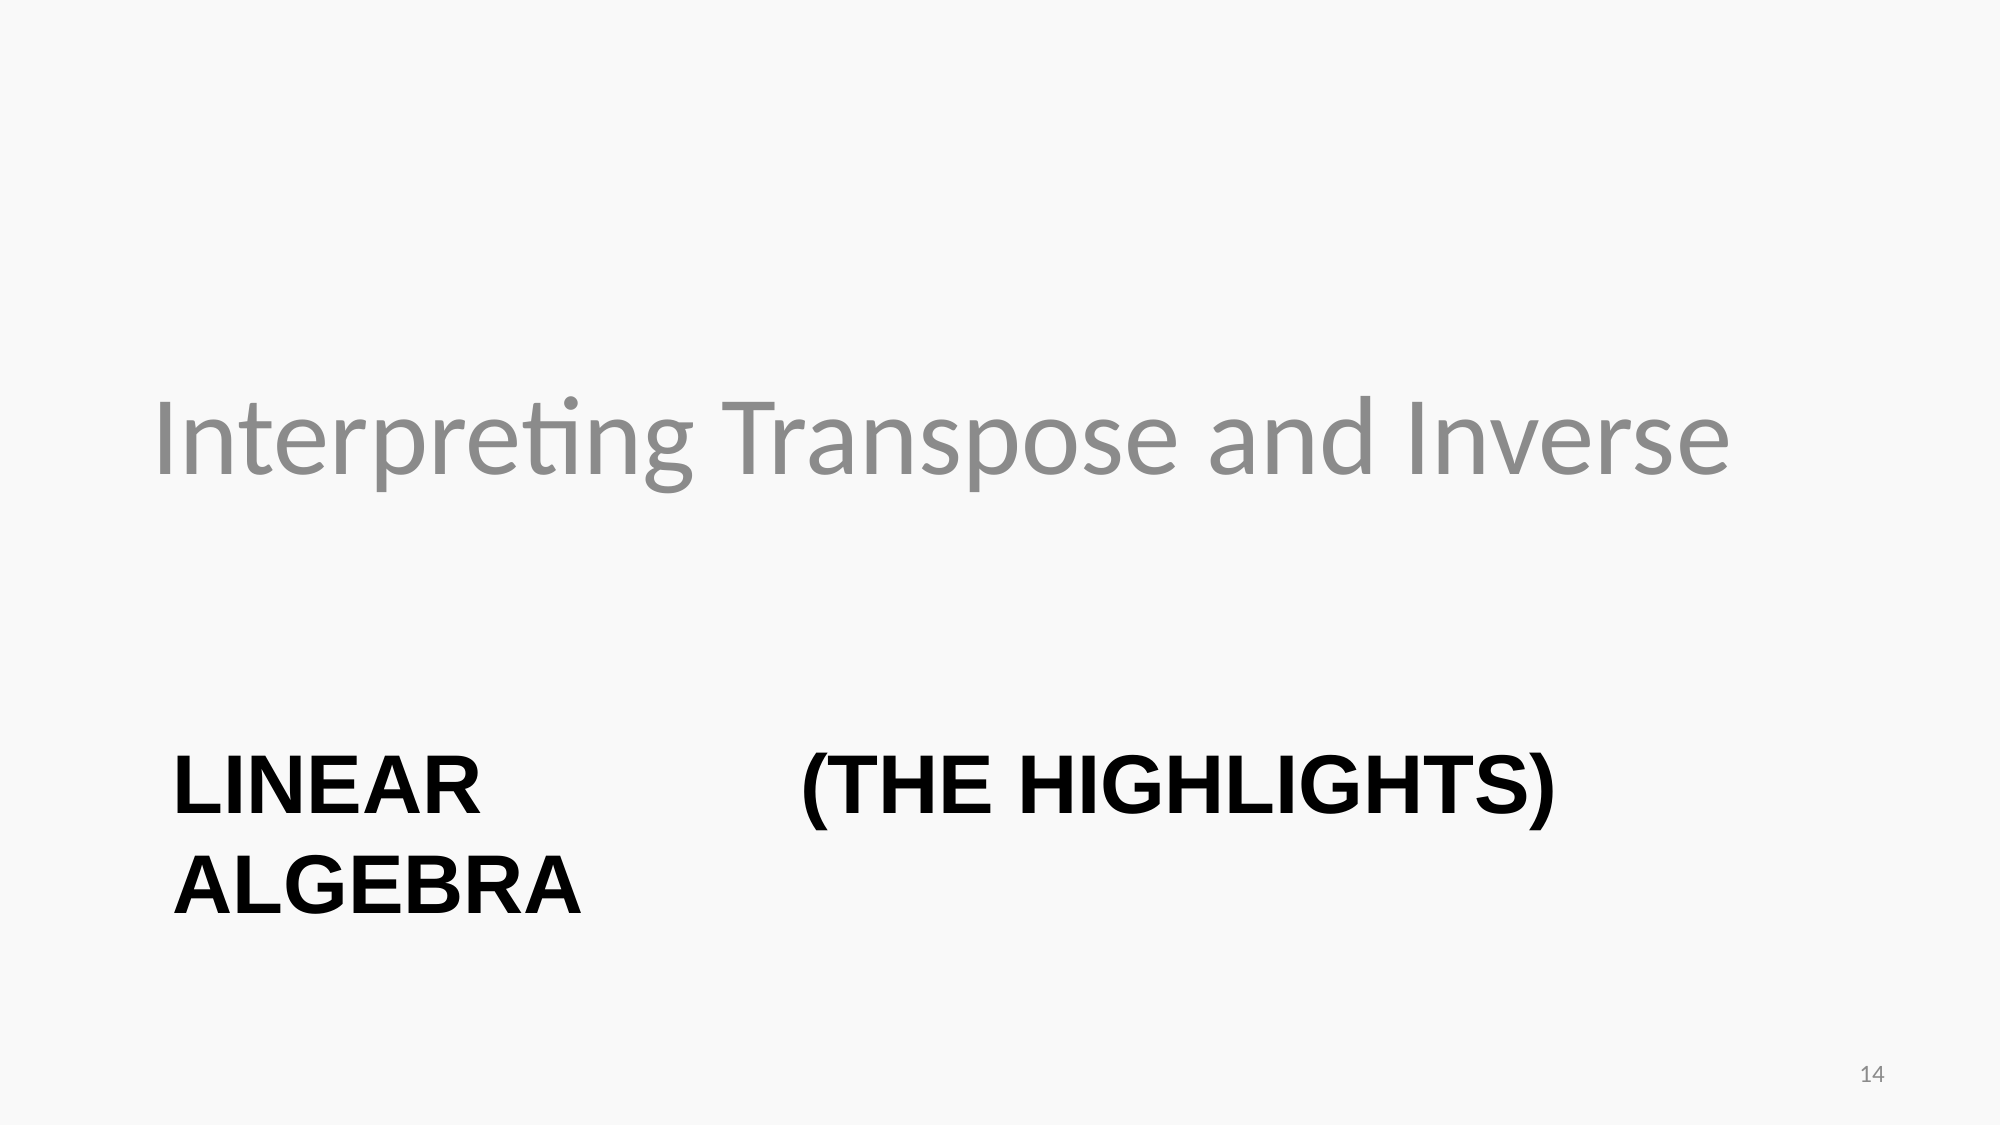

Interpreting Transpose and Inverse
# Linear Algebra
(The Highlights)
14